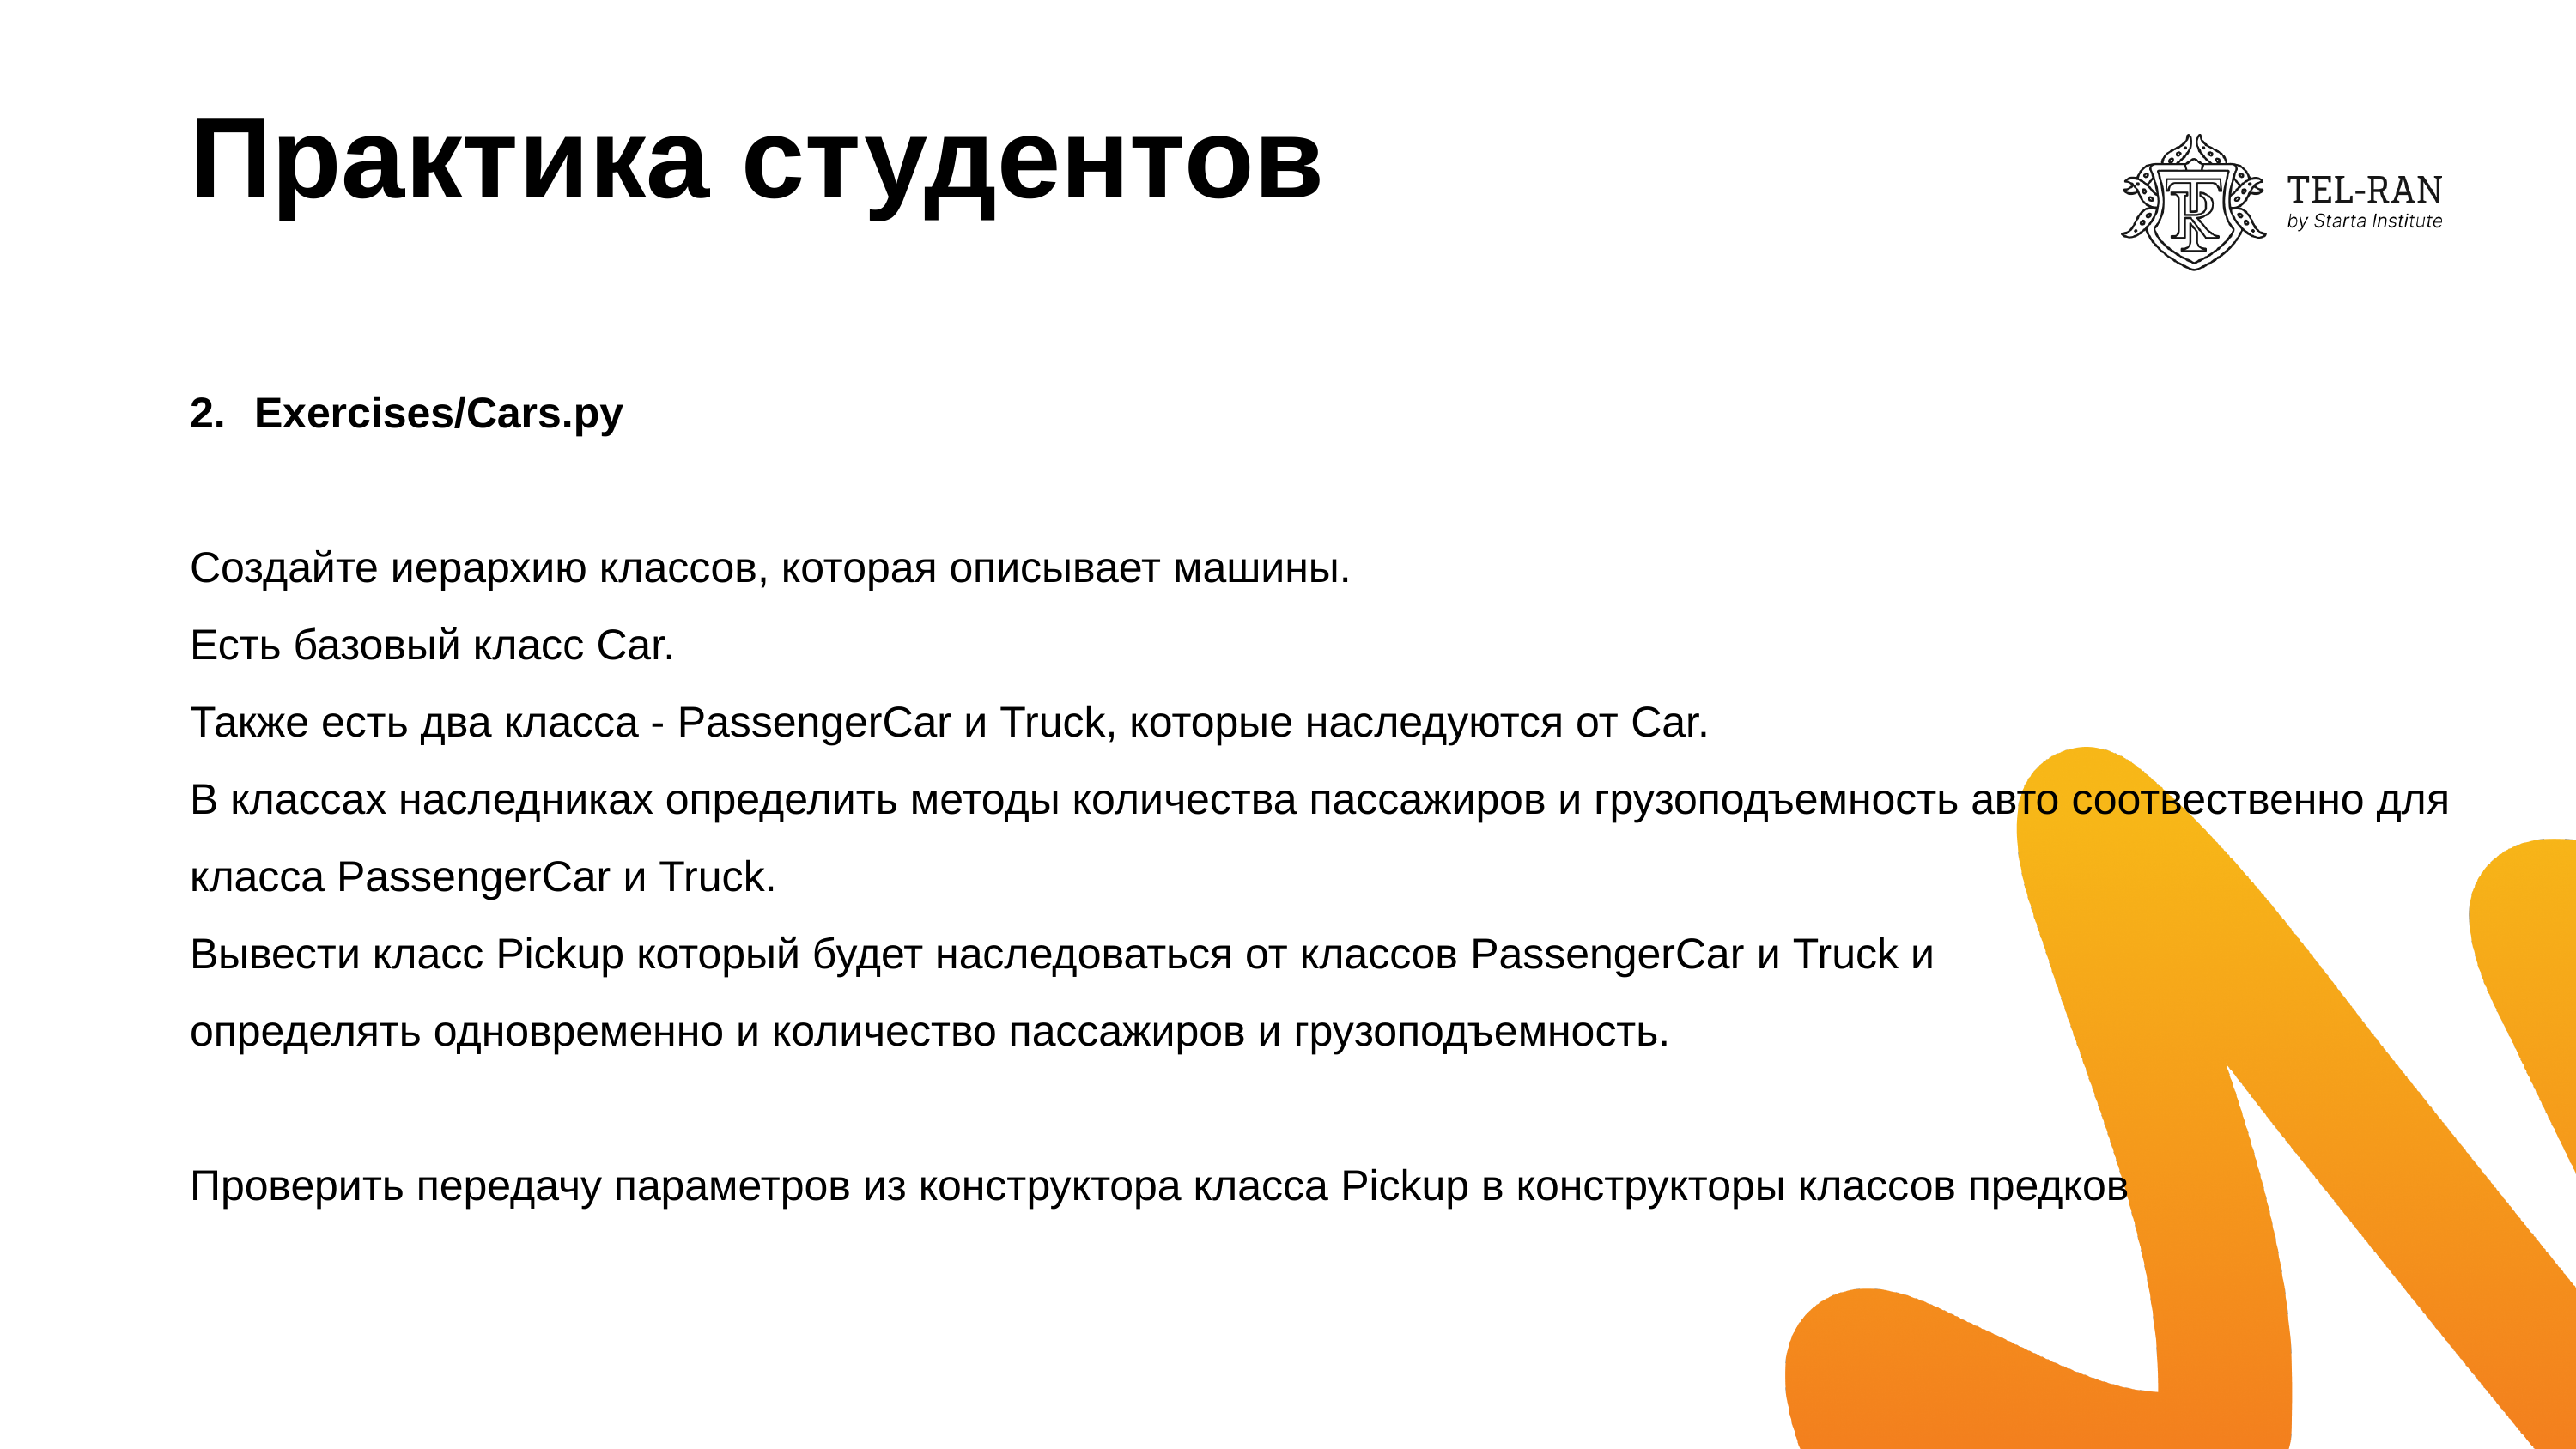

# Практика студентов
Exercises/Cars.py

Создайте иерархию классов, которая описывает машины.
Есть базовый класс Car.
Также есть два класса - PassengerCar и Truck, которые наследуются от Car.
В классах наследниках определить методы количества пассажиров и грузоподъемность авто соотвественно для класса PassengerCar и Truck.
Вывести класс Pickup который будет наследоваться от классов PassengerCar и Truck и
определять одновременно и количество пассажиров и грузоподъемность.

Проверить передачу параметров из конструктора класса Pickup в конструкторы классов предков